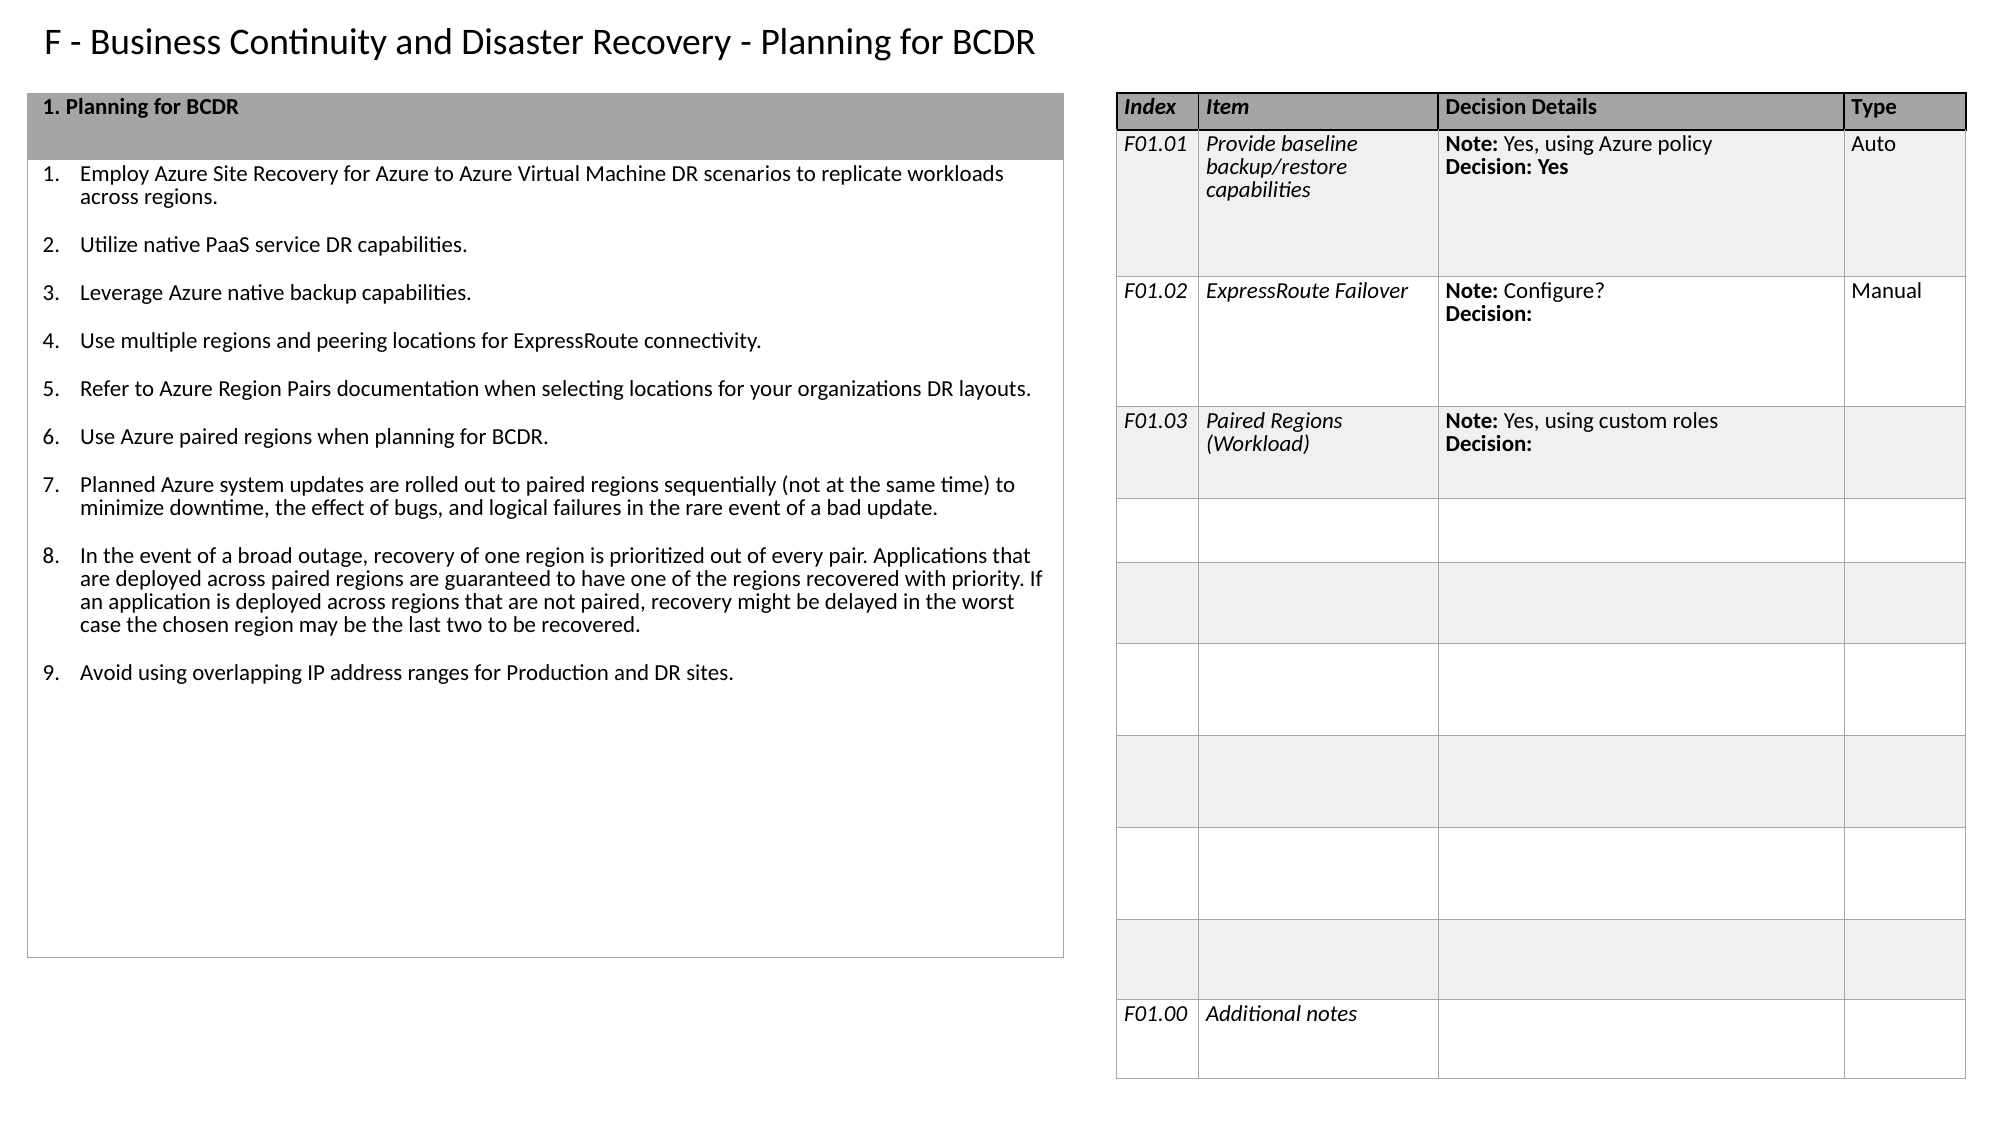

F - Business Continuity and Disaster Recovery - Planning for BCDR
| 1. Planning for BCDR |
| --- |
| Employ Azure Site Recovery for Azure to Azure Virtual Machine DR scenarios to replicate workloads across regions. Utilize native PaaS service DR capabilities. Leverage Azure native backup capabilities. Use multiple regions and peering locations for ExpressRoute connectivity. Refer to Azure Region Pairs documentation when selecting locations for your organizations DR layouts. Use Azure paired regions when planning for BCDR. Planned Azure system updates are rolled out to paired regions sequentially (not at the same time) to minimize downtime, the effect of bugs, and logical failures in the rare event of a bad update. In the event of a broad outage, recovery of one region is prioritized out of every pair. Applications that are deployed across paired regions are guaranteed to have one of the regions recovered with priority. If an application is deployed across regions that are not paired, recovery might be delayed in the worst case the chosen region may be the last two to be recovered. Avoid using overlapping IP address ranges for Production and DR sites. |
| Index | Item | Decision Details | Type |
| --- | --- | --- | --- |
| F01.01 | Provide baseline backup/restore capabilities | Note: Yes, using Azure policy Decision: Yes | Auto |
| F01.02 | ExpressRoute Failover | Note: Configure? Decision: | Manual |
| F01.03 | Paired Regions (Workload) | Note: Yes, using custom roles Decision: |  |
|  |  |  |  |
|  |  |  |  |
|  |  |  |  |
|  |  |  |  |
|  |  |  |  |
|  |  |  |  |
| F01.00 | Additional notes |  |  |